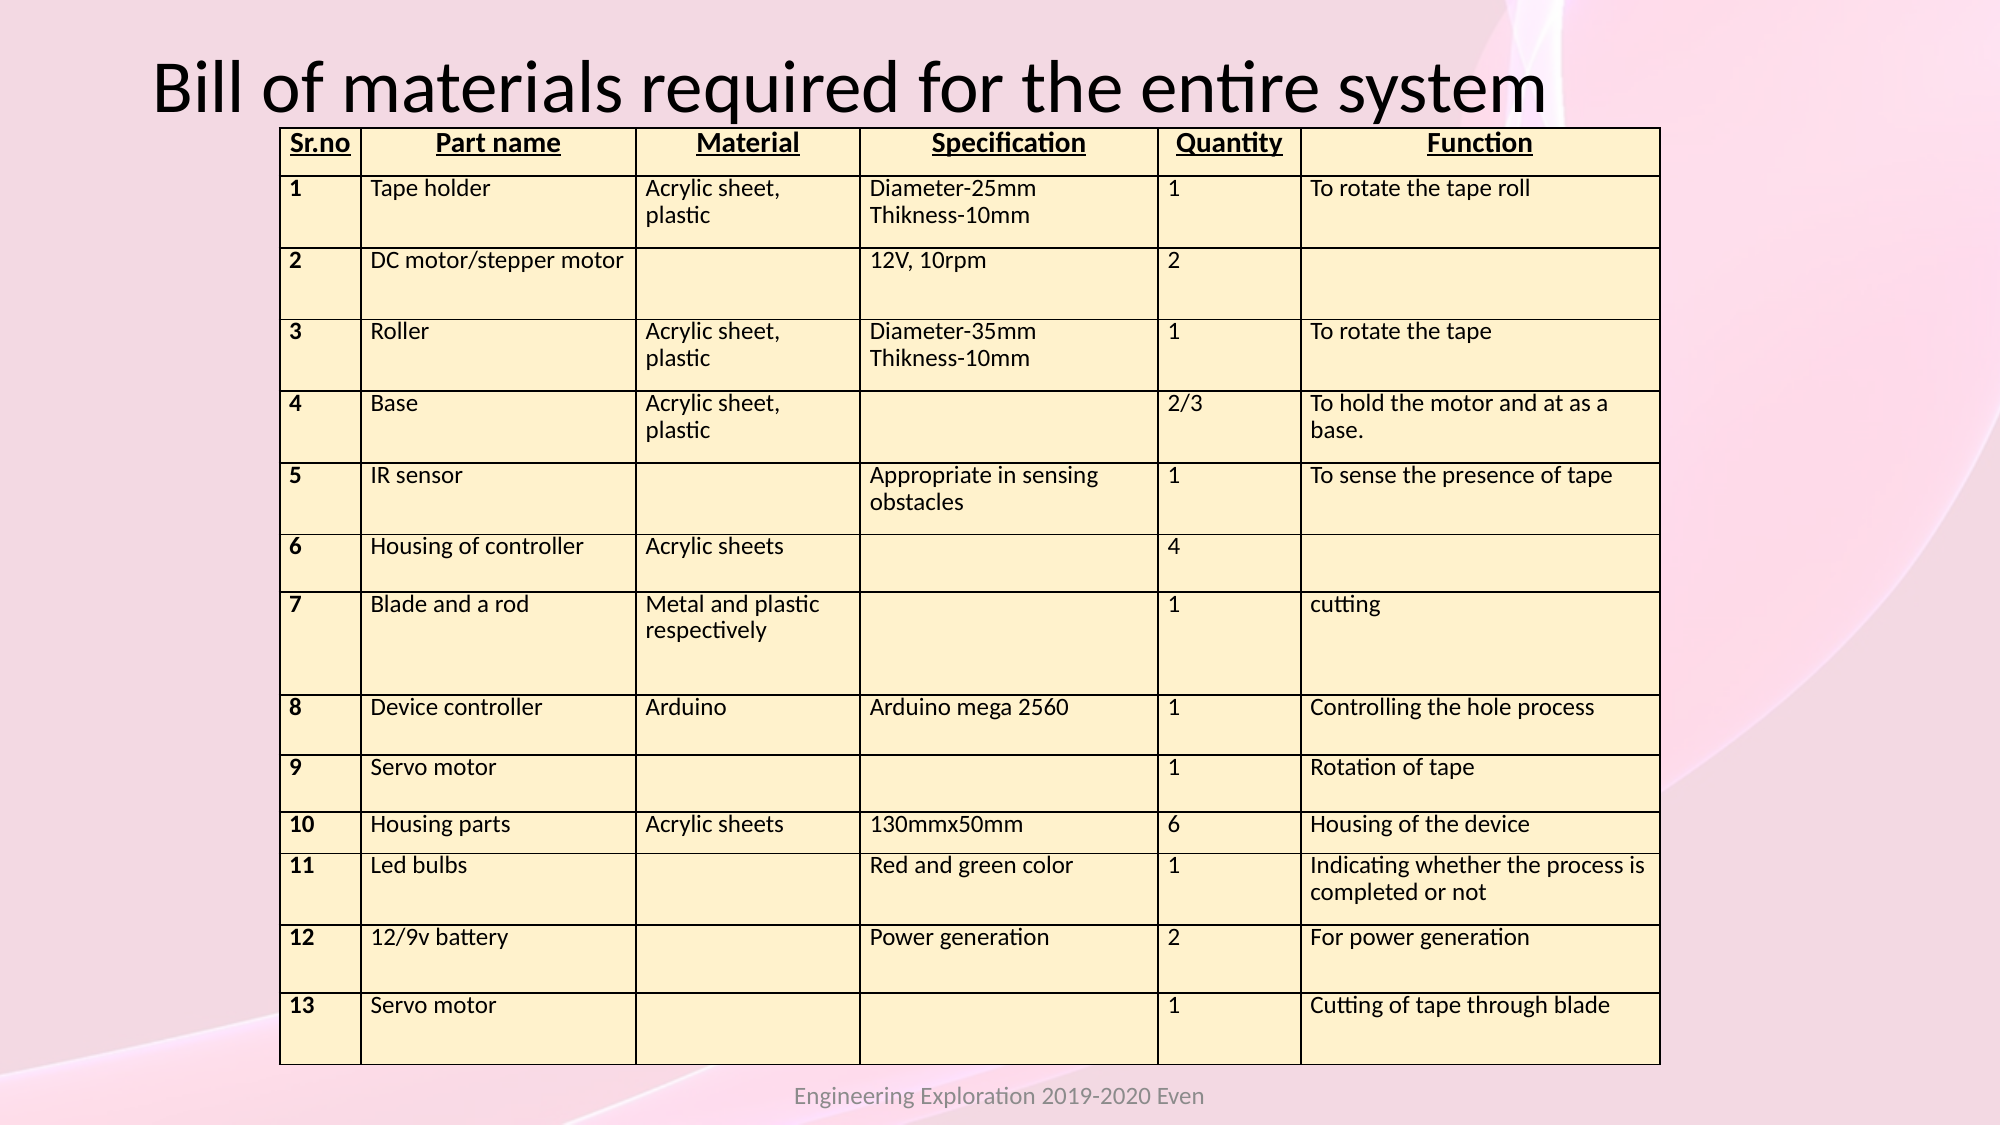

# Bill of materials required for the entire system
| Sr.no | Part name | Material | Specification | Quantity | Function |
| --- | --- | --- | --- | --- | --- |
| 1 | Tape holder | Acrylic sheet, plastic | Diameter-25mm Thikness-10mm | 1 | To rotate the tape roll |
| 2 | DC motor/stepper motor |  | 12V, 10rpm | 2 |  |
| 3 | Roller | Acrylic sheet, plastic | Diameter-35mm Thikness-10mm | 1 | To rotate the tape |
| 4 | Base | Acrylic sheet, plastic |  | 2/3 | To hold the motor and at as a base. |
| 5 | IR sensor |  | Appropriate in sensing obstacles | 1 | To sense the presence of tape |
| 6 | Housing of controller | Acrylic sheets |  | 4 |  |
| 7 | Blade and a rod | Metal and plastic respectively |  | 1 | cutting |
| 8 | Device controller | Arduino | Arduino mega 2560 | 1 | Controlling the hole process |
| 9 | Servo motor |  |  | 1 | Rotation of tape |
| 10 | Housing parts | Acrylic sheets | 130mmx50mm | 6 | Housing of the device |
| 11 | Led bulbs |  | Red and green color | 1 | Indicating whether the process is completed or not |
| 12 | 12/9v battery |  | Power generation | 2 | For power generation |
| 13 | Servo motor |  |  | 1 | Cutting of tape through blade |
Engineering Exploration 2019-2020 Even